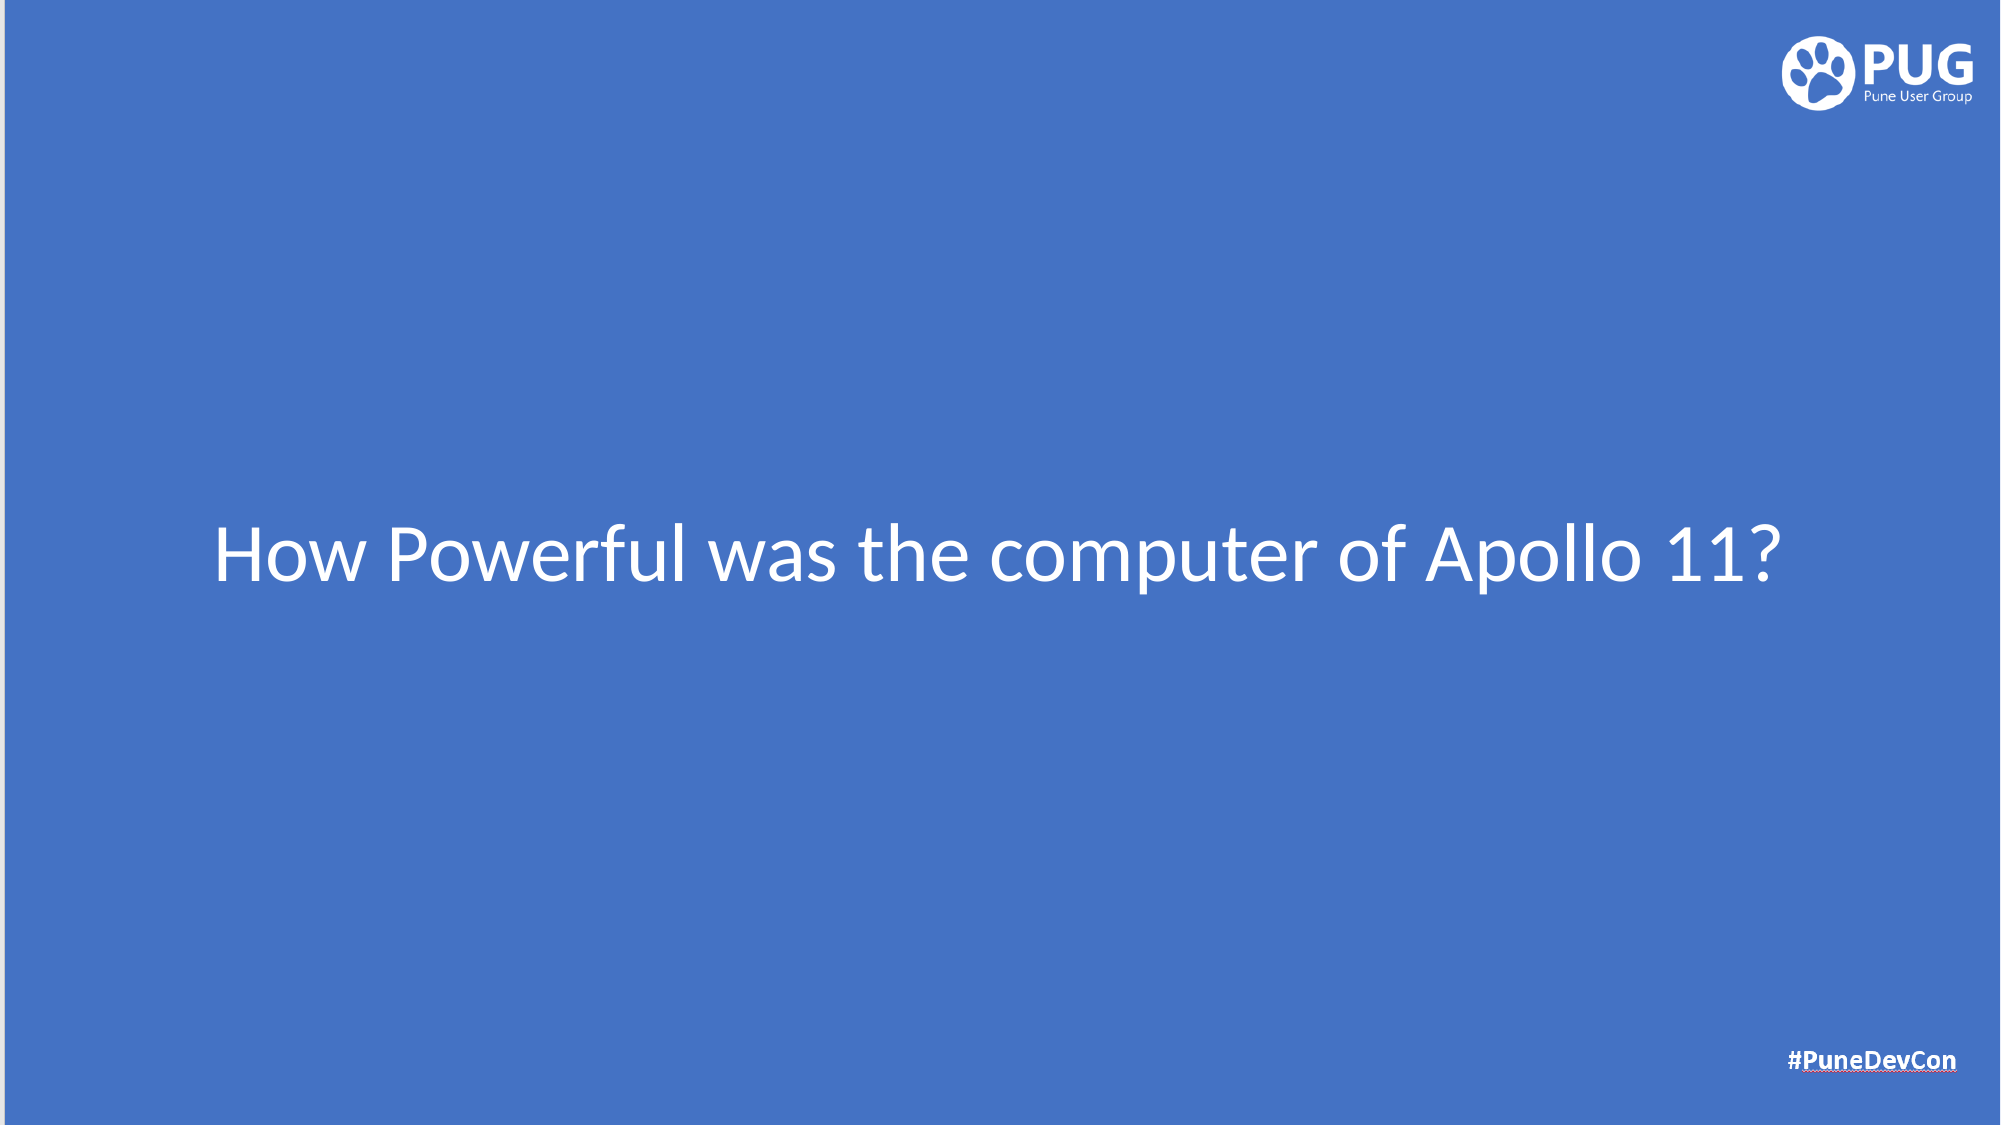

How Powerful was the computer of Apollo 11?